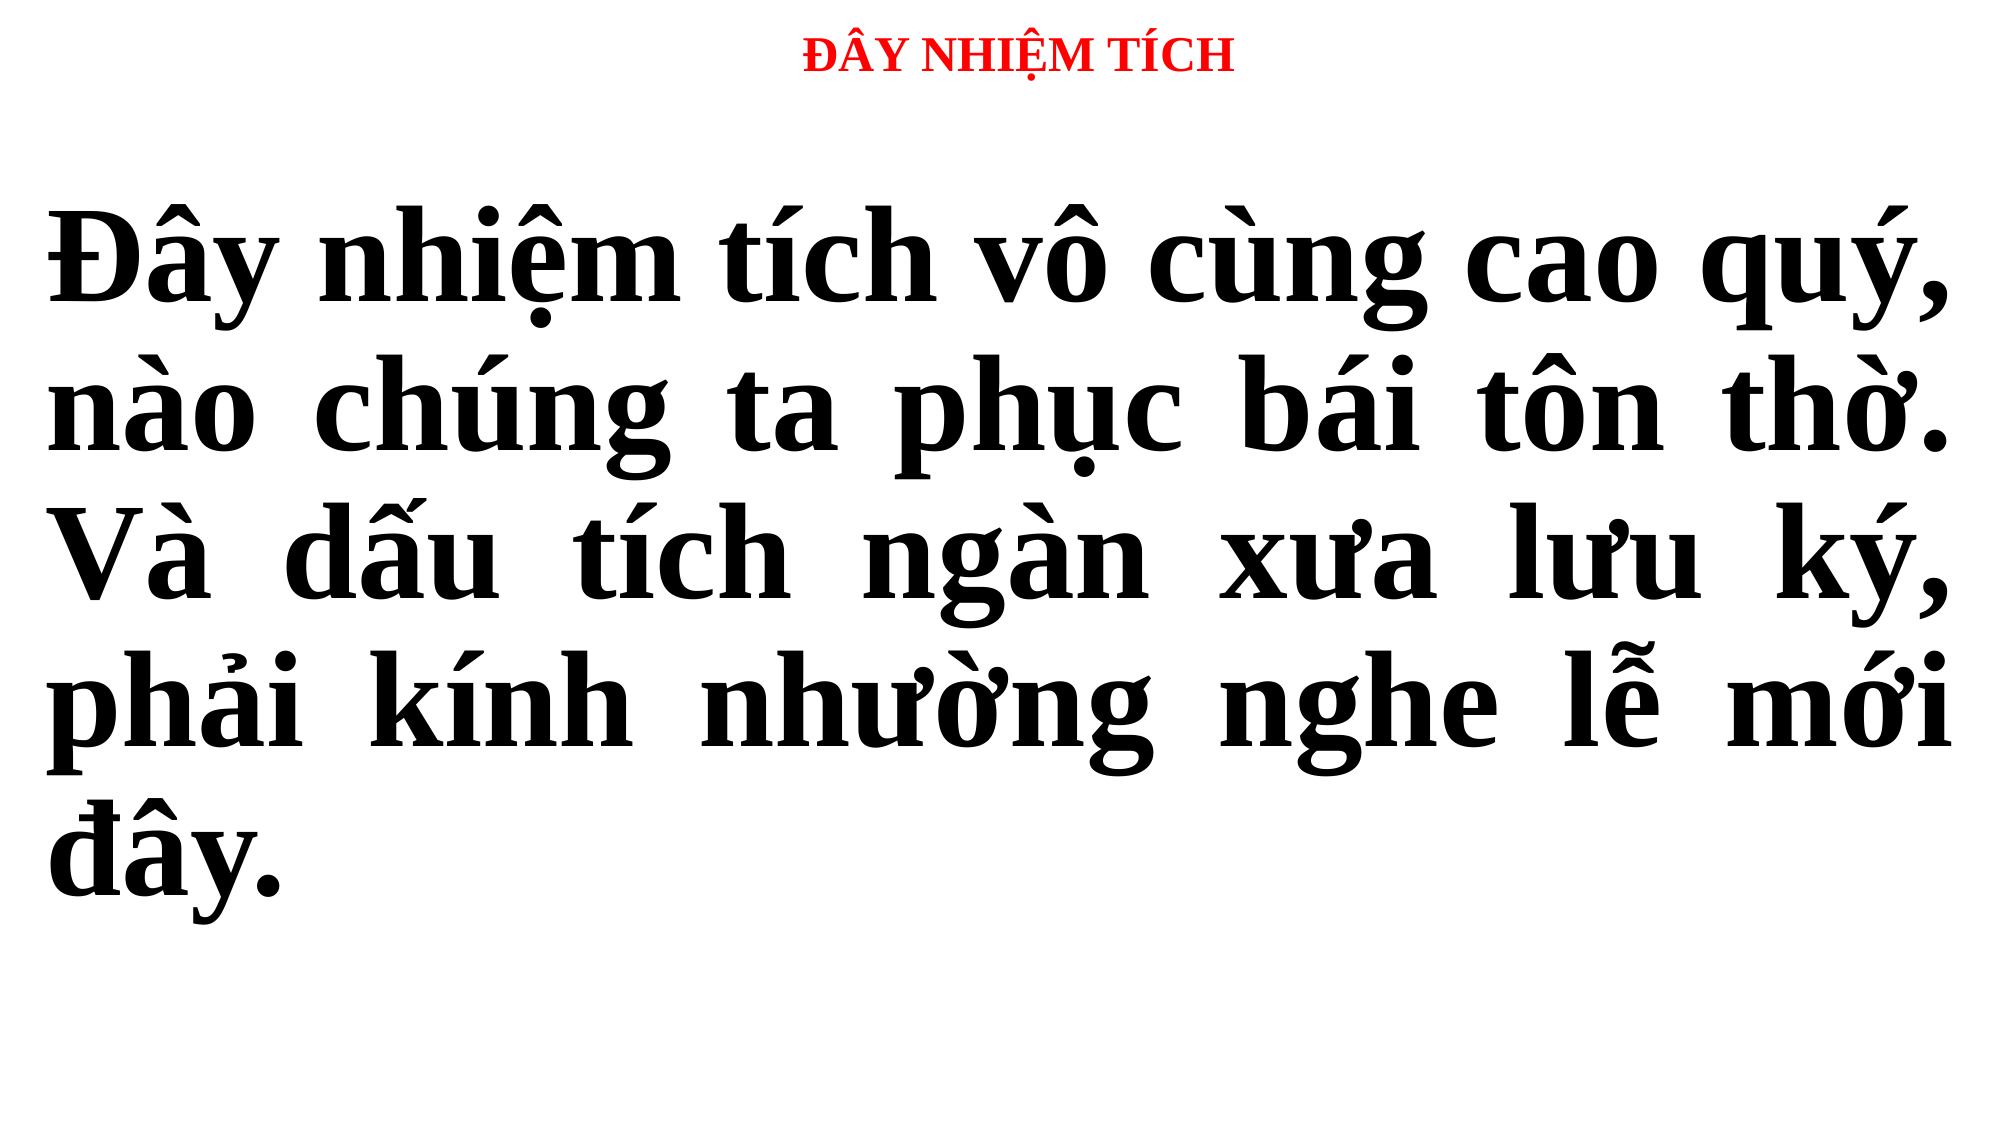

# ĐÂY NHIỆM TÍCH
Đây nhiệm tích vô cùng cao quý, nào chúng ta phục bái tôn thờ. Và dấu tích ngàn xưa lưu ký, phải kính nhường nghe lễ mới đây.